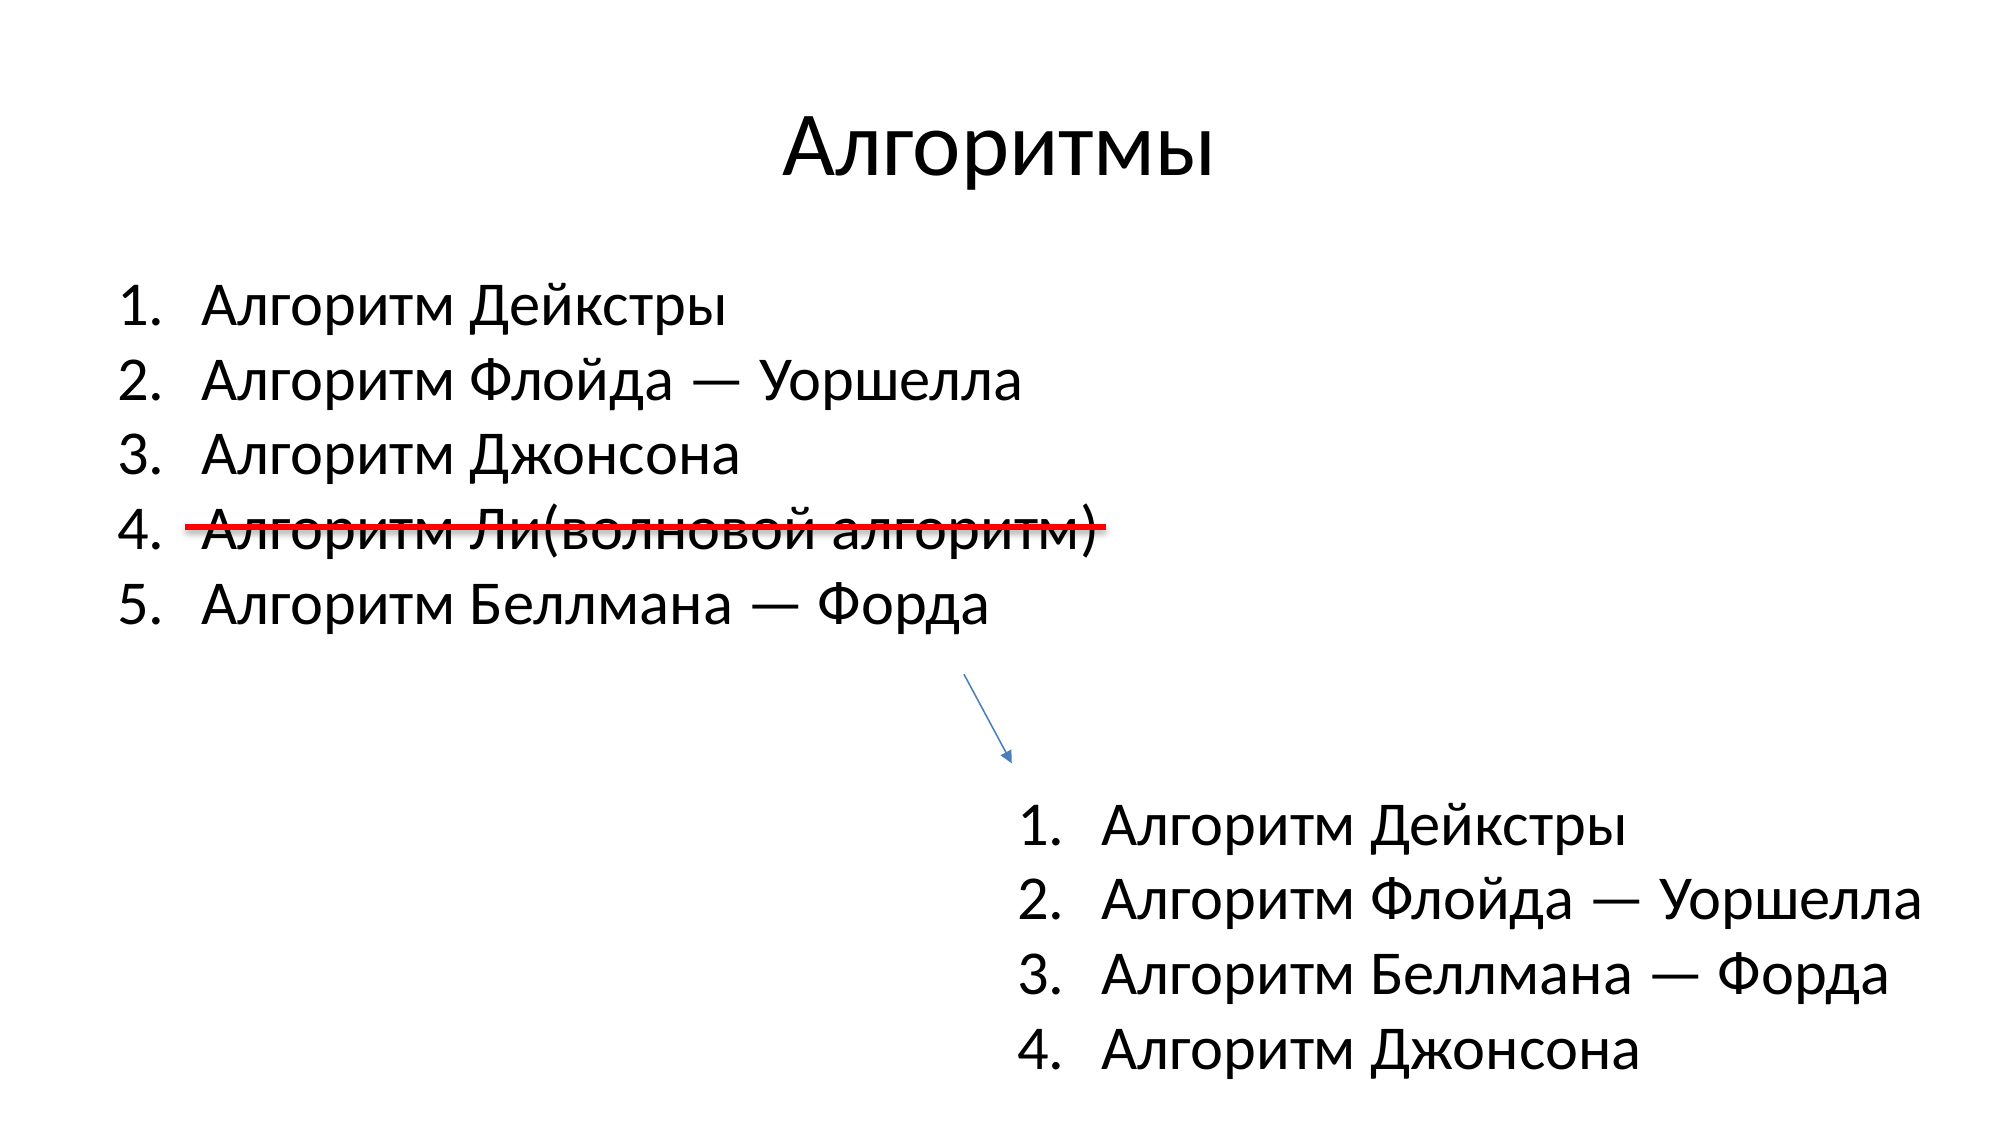

# Алгоритмы
Алгоритм Дейкстры
Алгоритм Флойда — Уоршелла
Алгоритм Джонсона
Алгоритм Ли(волновой алгоритм)
Алгоритм Беллмана — Форда
Алгоритм Дейкстры
Алгоритм Флойда — Уоршелла
Алгоритм Беллмана — Форда
Алгоритм Джонсона